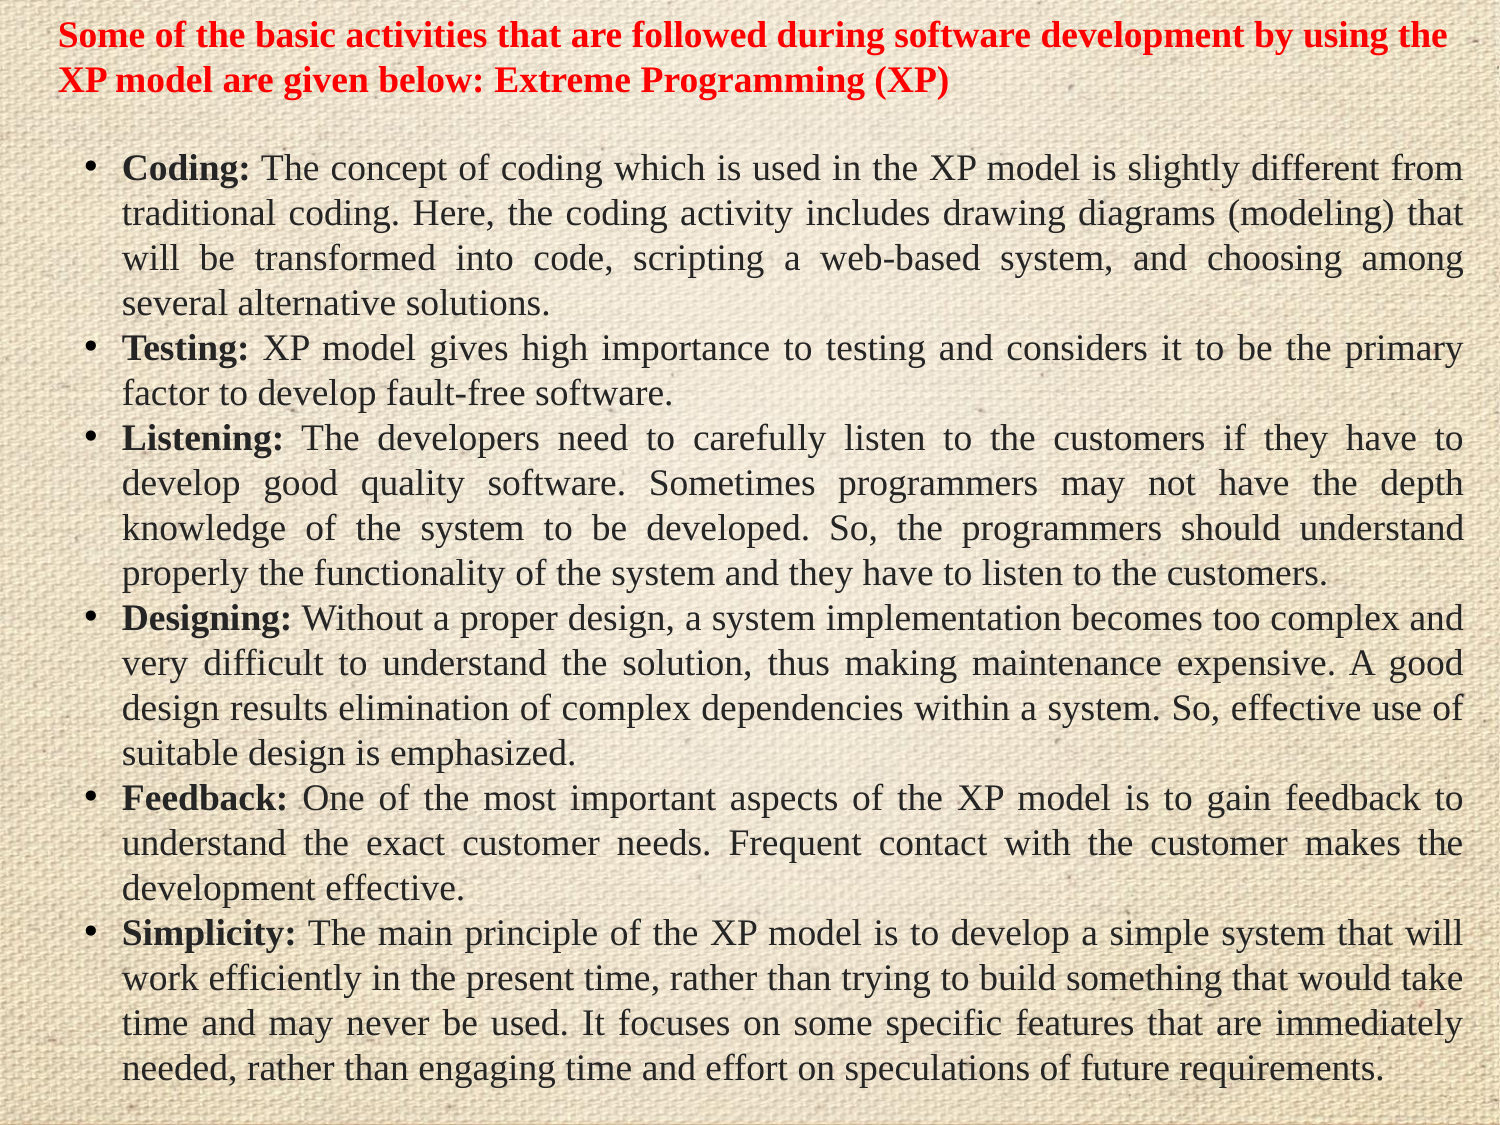

# Some of the basic activities that are followed during software development by using the XP model are given below: Extreme Programming (XP)
Coding: The concept of coding which is used in the XP model is slightly different from traditional coding. Here, the coding activity includes drawing diagrams (modeling) that will be transformed into code, scripting a web-based system, and choosing among several alternative solutions.
Testing: XP model gives high importance to testing and considers it to be the primary factor to develop fault-free software.
Listening: The developers need to carefully listen to the customers if they have to develop good quality software. Sometimes programmers may not have the depth knowledge of the system to be developed. So, the programmers should understand properly the functionality of the system and they have to listen to the customers.
Designing: Without a proper design, a system implementation becomes too complex and very difficult to understand the solution, thus making maintenance expensive. A good design results elimination of complex dependencies within a system. So, effective use of suitable design is emphasized.
Feedback: One of the most important aspects of the XP model is to gain feedback to understand the exact customer needs. Frequent contact with the customer makes the development effective.
Simplicity: The main principle of the XP model is to develop a simple system that will work efficiently in the present time, rather than trying to build something that would take time and may never be used. It focuses on some specific features that are immediately needed, rather than engaging time and effort on speculations of future requirements.